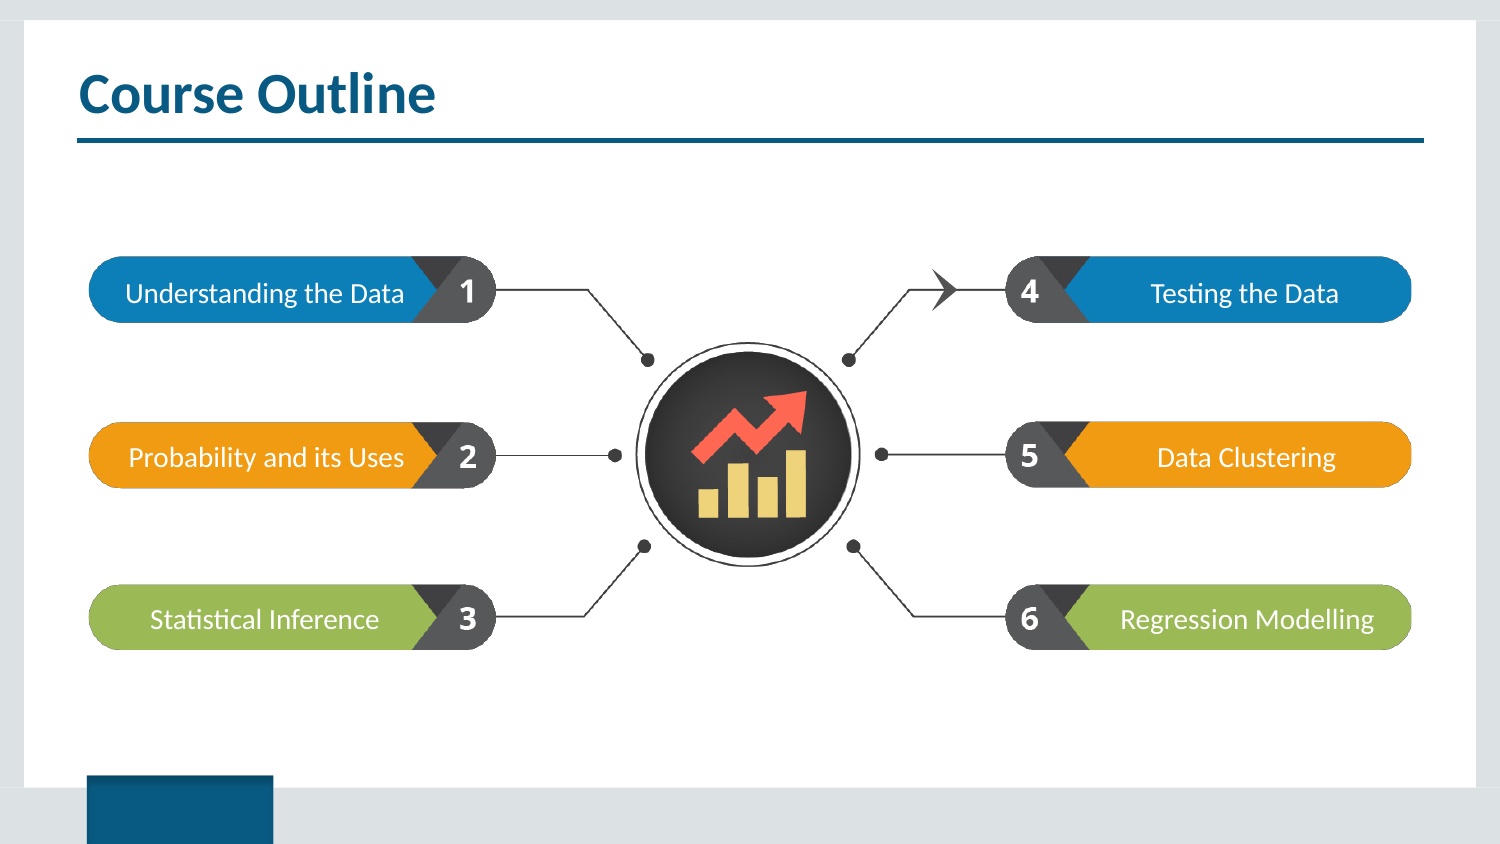

# Course Outline

Understanding the Data
Testing the Data
Probability and its Uses
Data Clustering
Statistical Inference
Regression Modelling